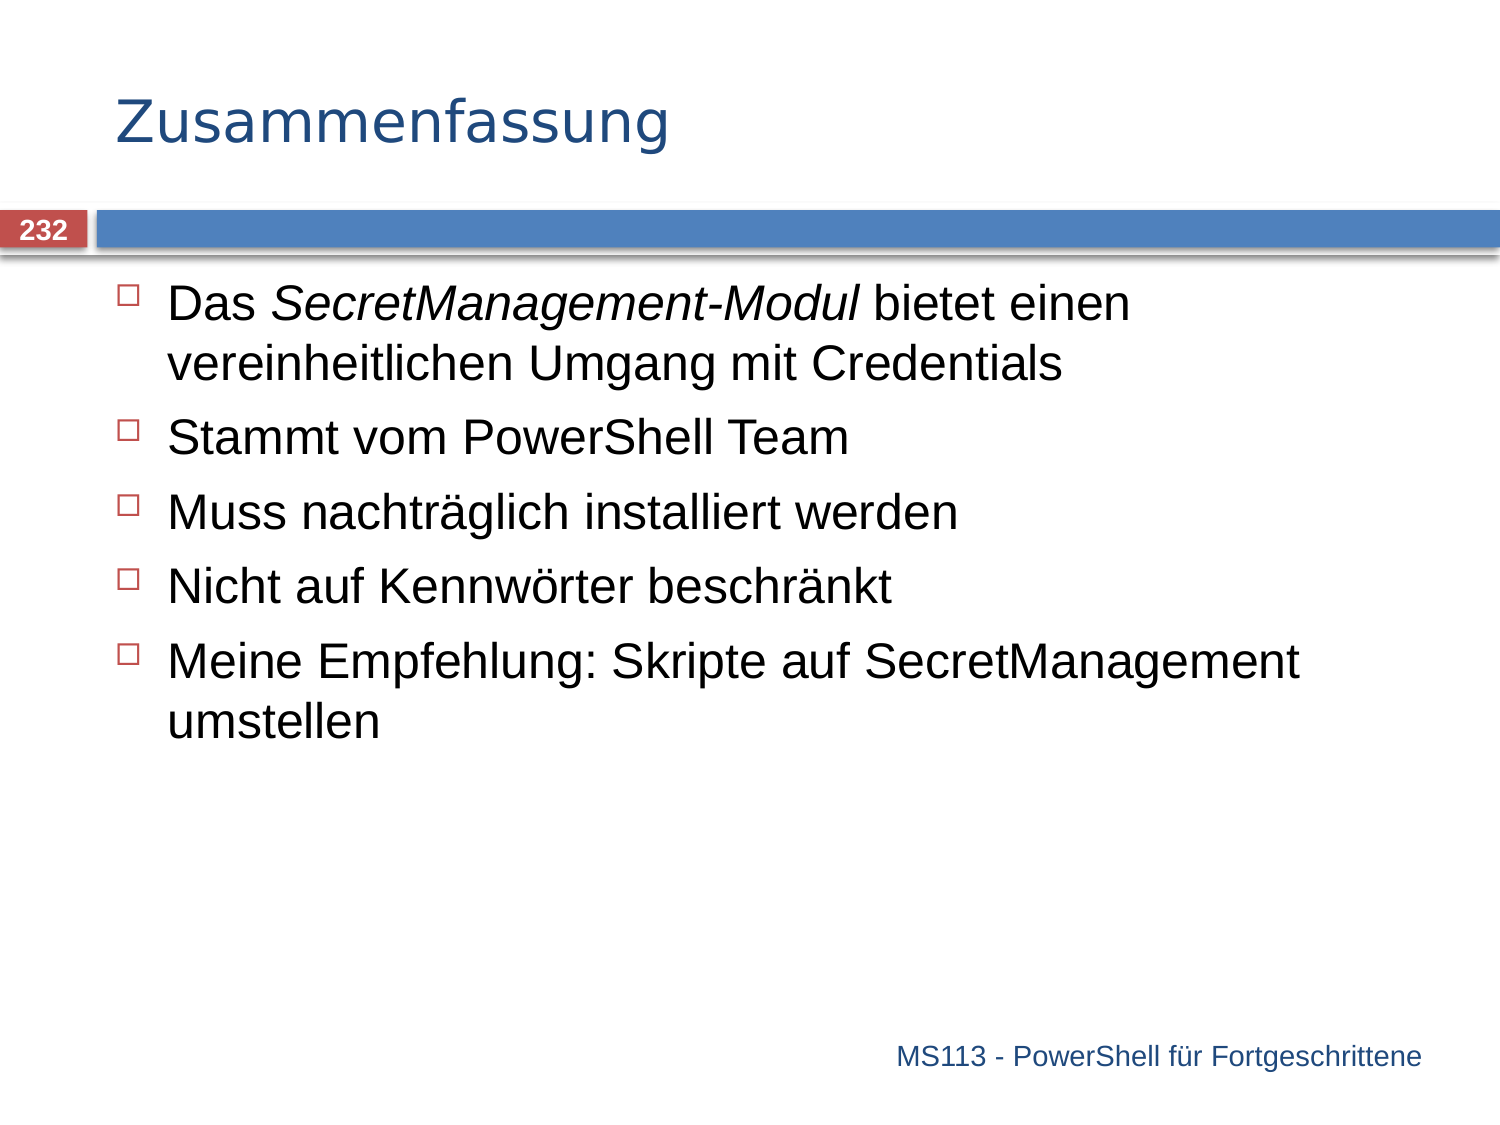

# Zusammenfassung
232
Das SecretManagement-Modul bietet einen vereinheitlichen Umgang mit Credentials
Stammt vom PowerShell Team
Muss nachträglich installiert werden
Nicht auf Kennwörter beschränkt
Meine Empfehlung: Skripte auf SecretManagement umstellen
MS113 - PowerShell für Fortgeschrittene